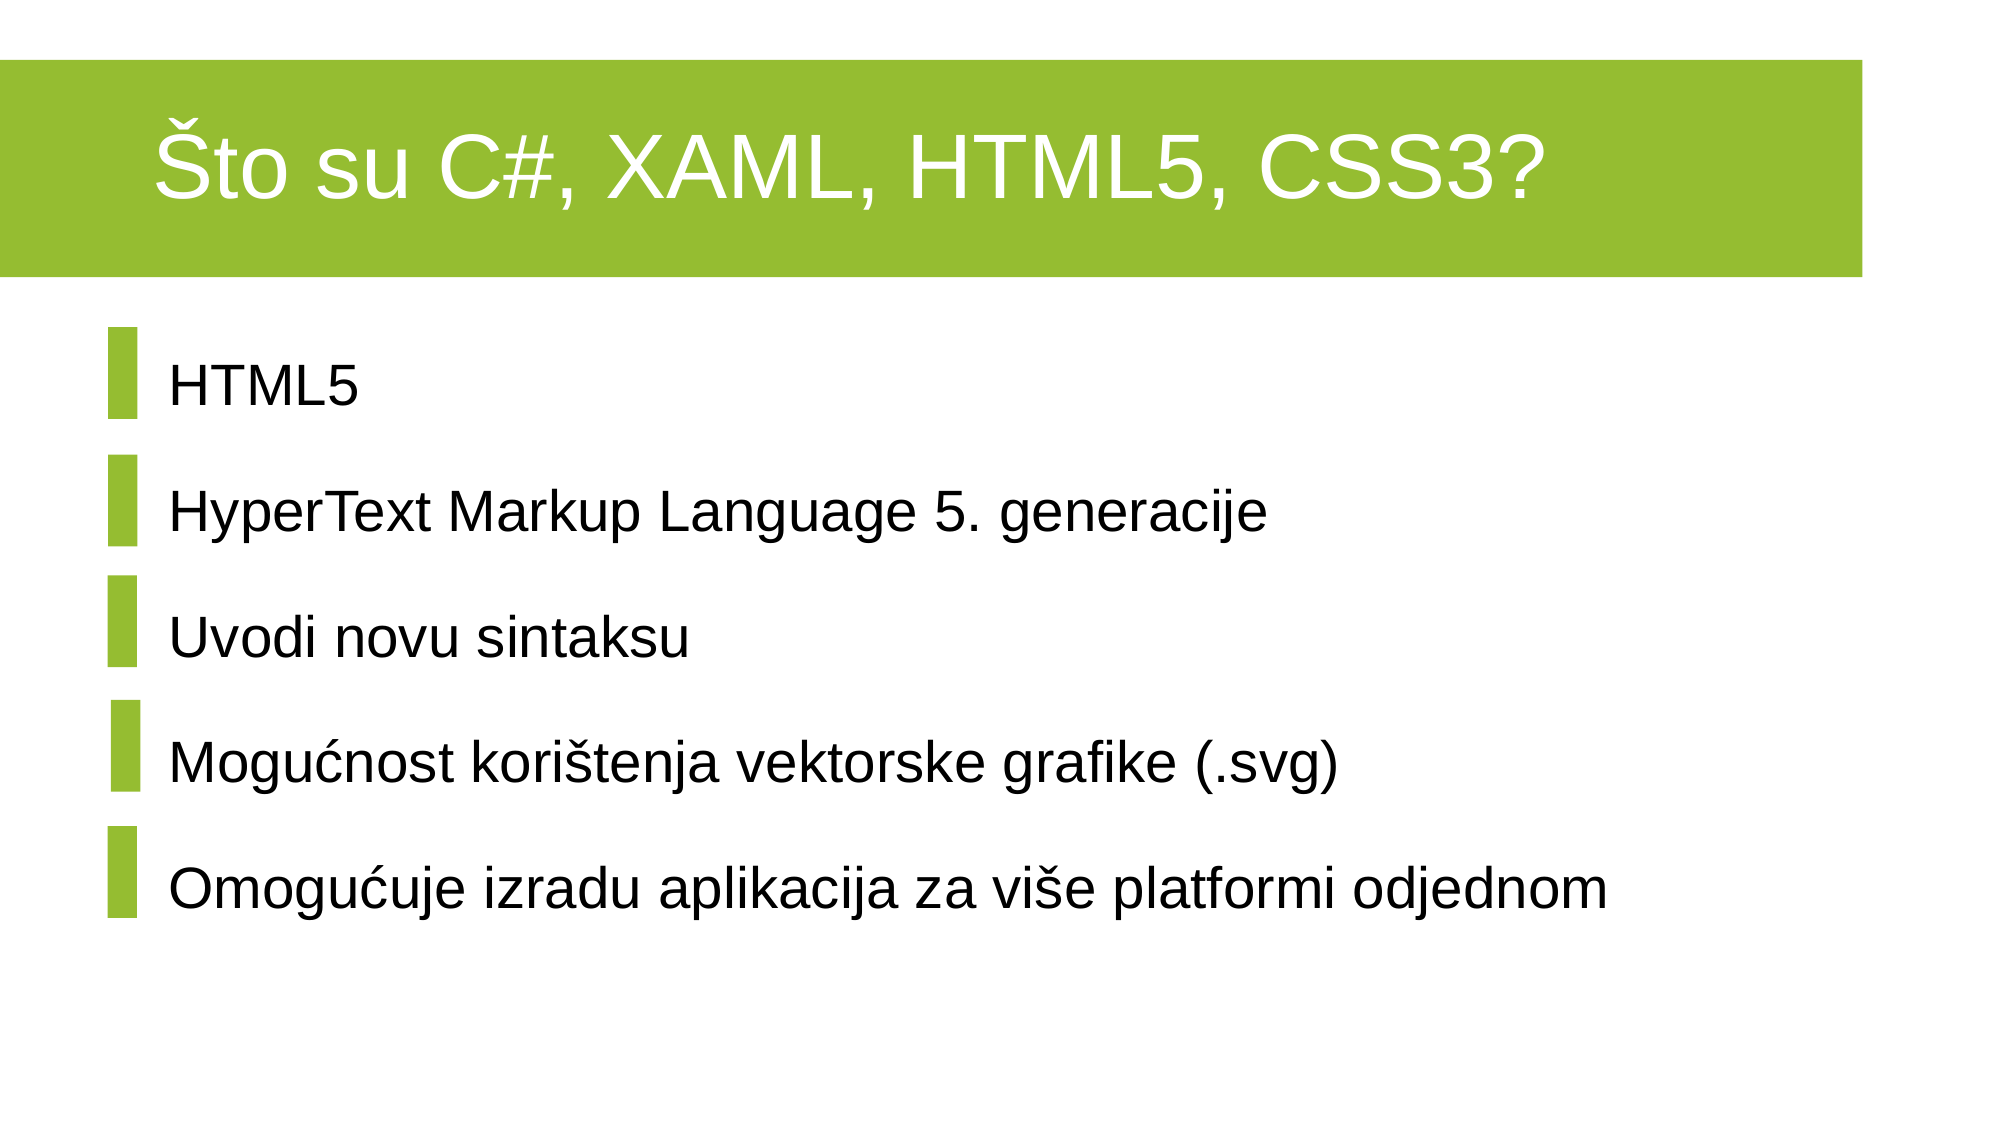

# Što su C#, XAML, HTML5, CSS3?
 HTML5
 HyperText Markup Language 5. generacije
 Uvodi novu sintaksu
 Mogućnost korištenja vektorske grafike (.svg)
 Omogućuje izradu aplikacija za više platformi odjednom